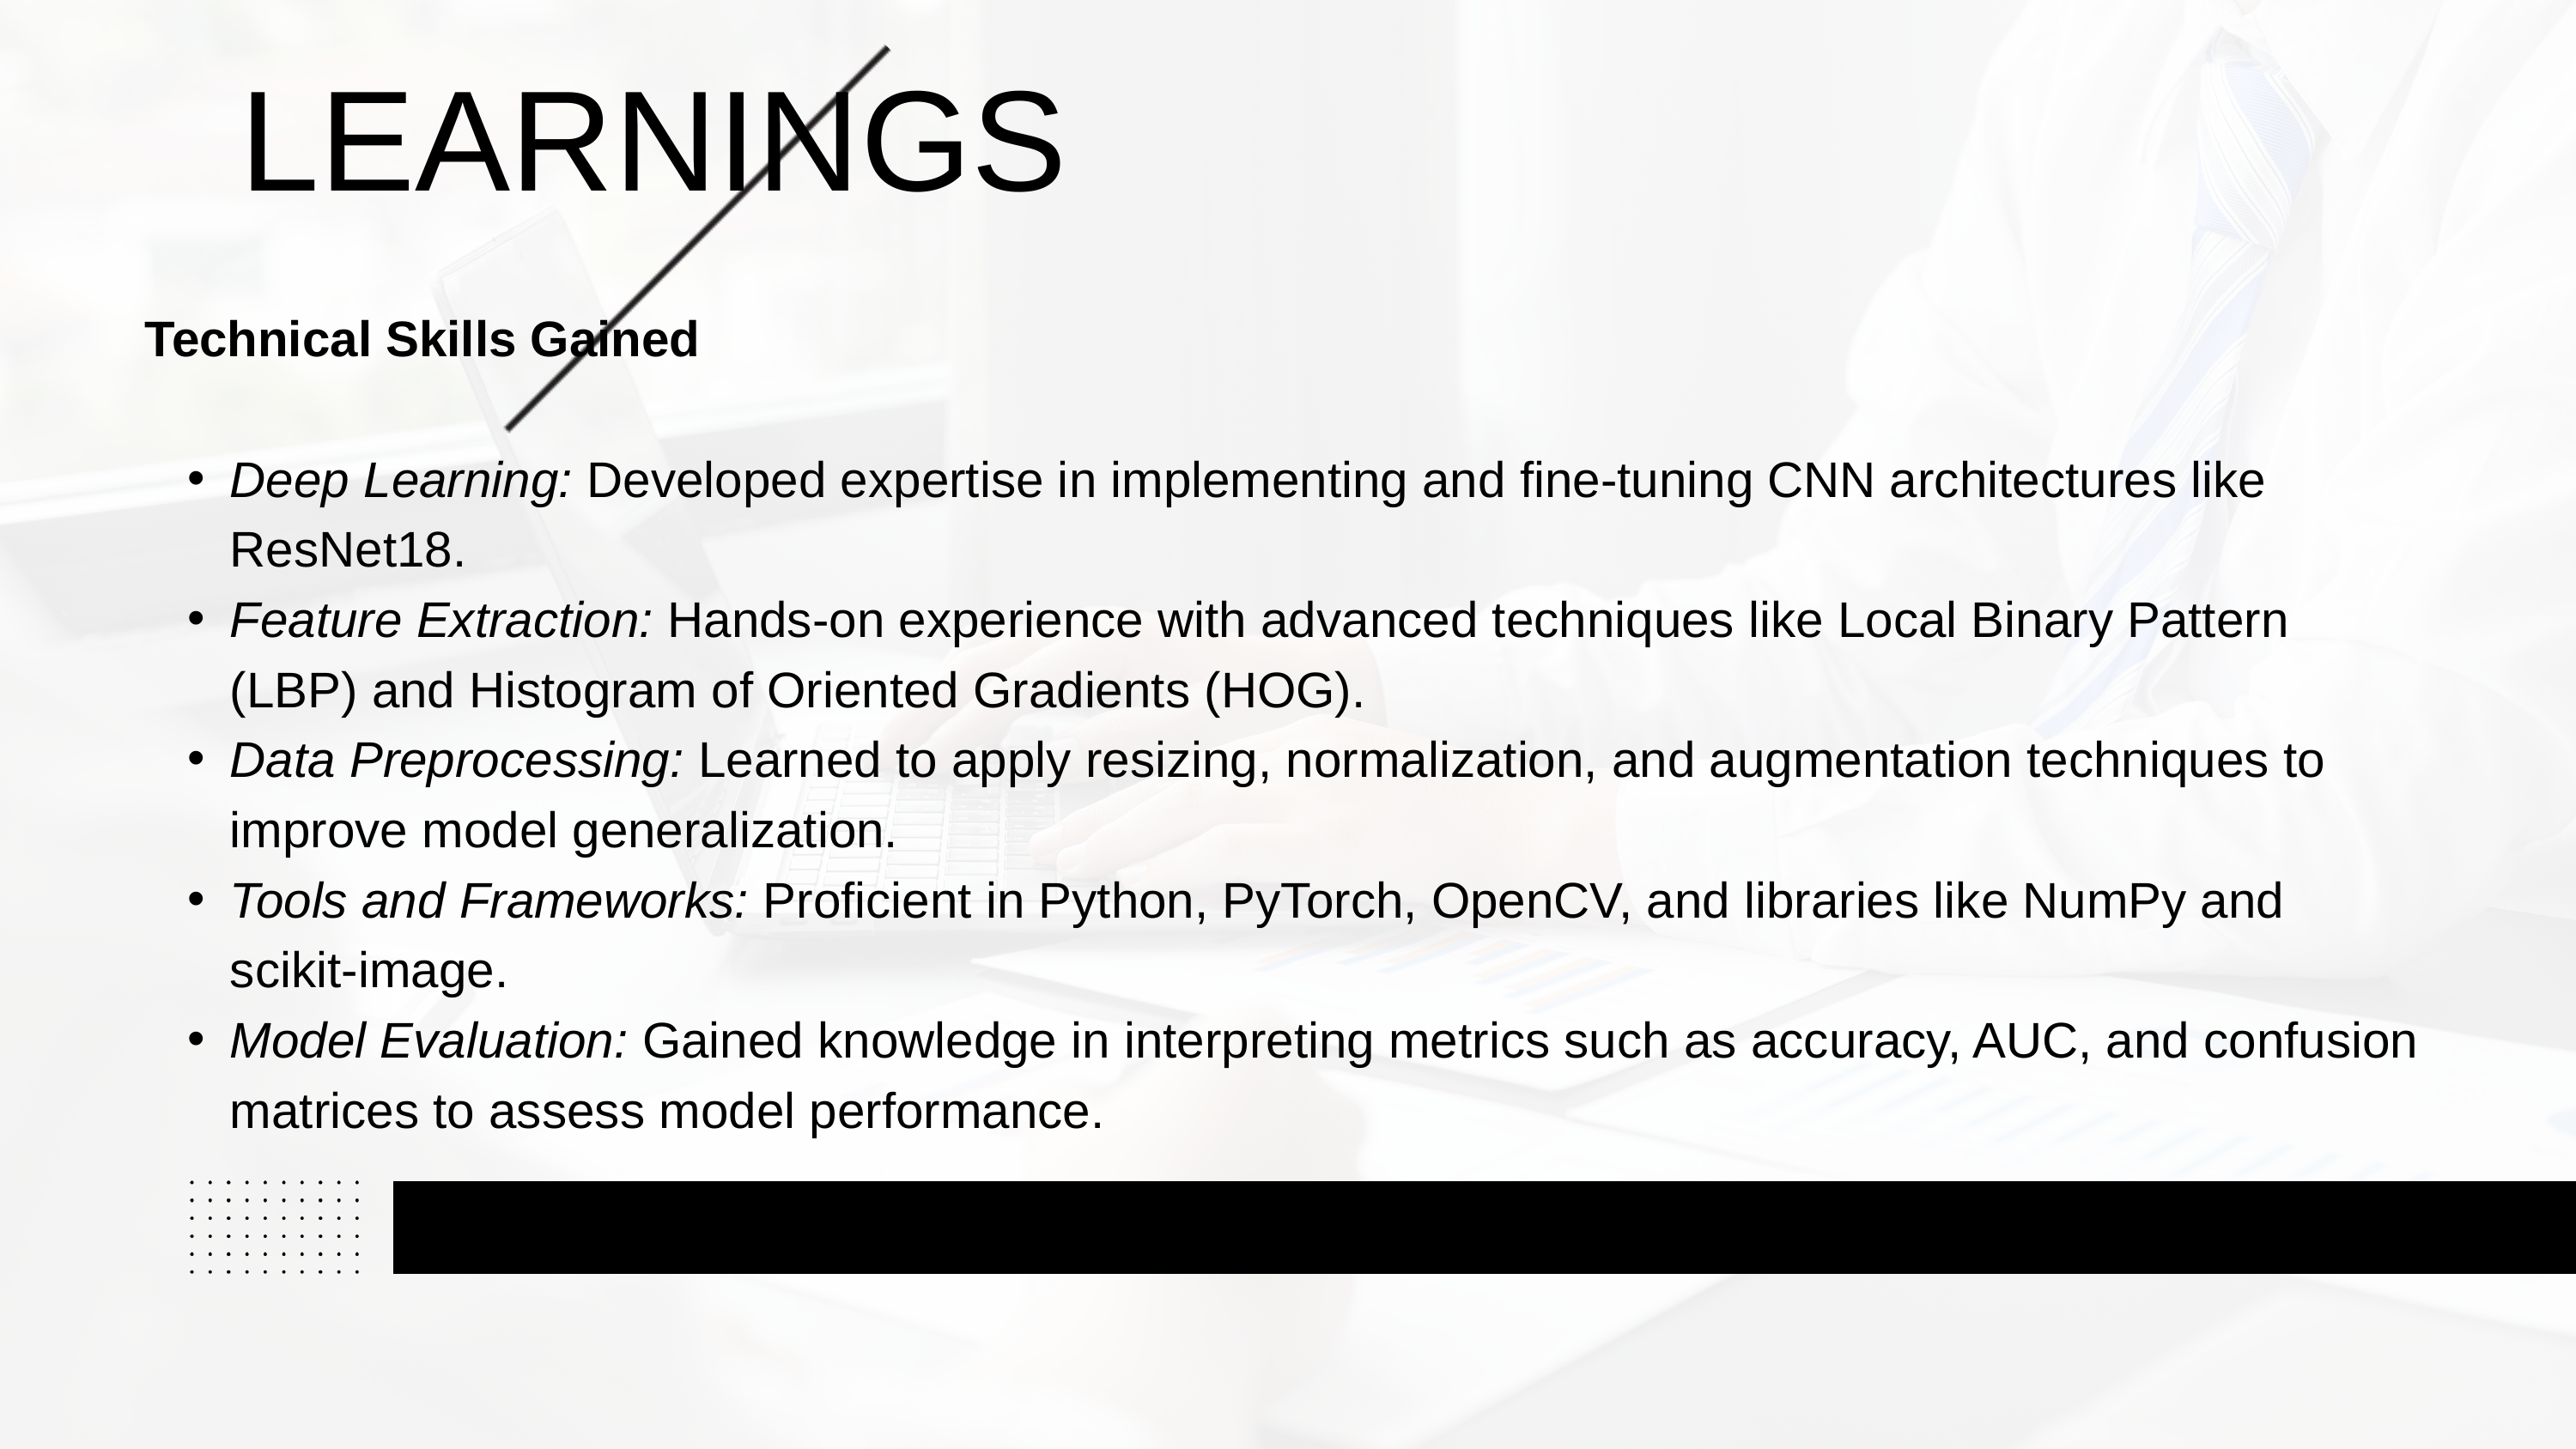

LEARNINGS
Technical Skills Gained

Deep Learning: Developed expertise in implementing and fine-tuning CNN architectures like ResNet18.
Feature Extraction: Hands-on experience with advanced techniques like Local Binary Pattern (LBP) and Histogram of Oriented Gradients (HOG).
Data Preprocessing: Learned to apply resizing, normalization, and augmentation techniques to improve model generalization.
Tools and Frameworks: Proficient in Python, PyTorch, OpenCV, and libraries like NumPy and scikit-image.
Model Evaluation: Gained knowledge in interpreting metrics such as accuracy, AUC, and confusion matrices to assess model performance.